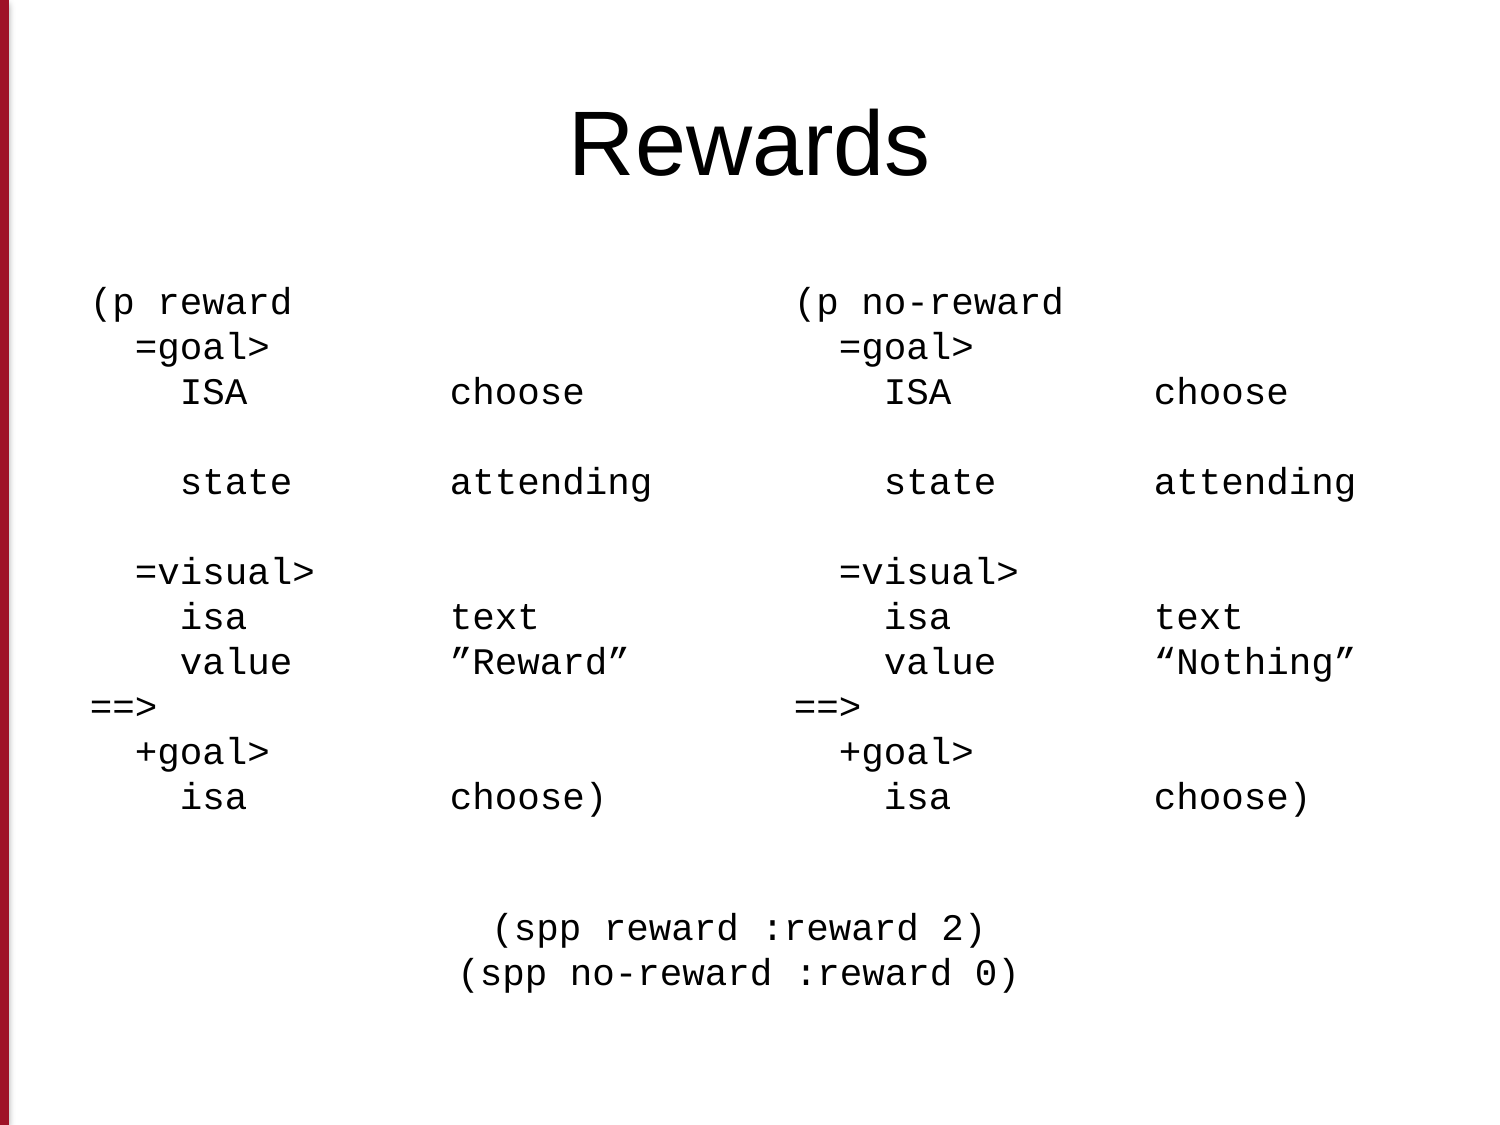

# Rewards
(p reward
  =goal>
    ISA         choose
    state       attending
  =visual>
    isa         text
    value       ”Reward”
==>
  +goal>
    isa         choose)
(p no-reward
  =goal>
    ISA         choose
    state       attending
  =visual>
    isa         text
    value       “Nothing”
==>
  +goal>
    isa         choose)
(spp reward :reward 2)
(spp no-reward :reward 0)